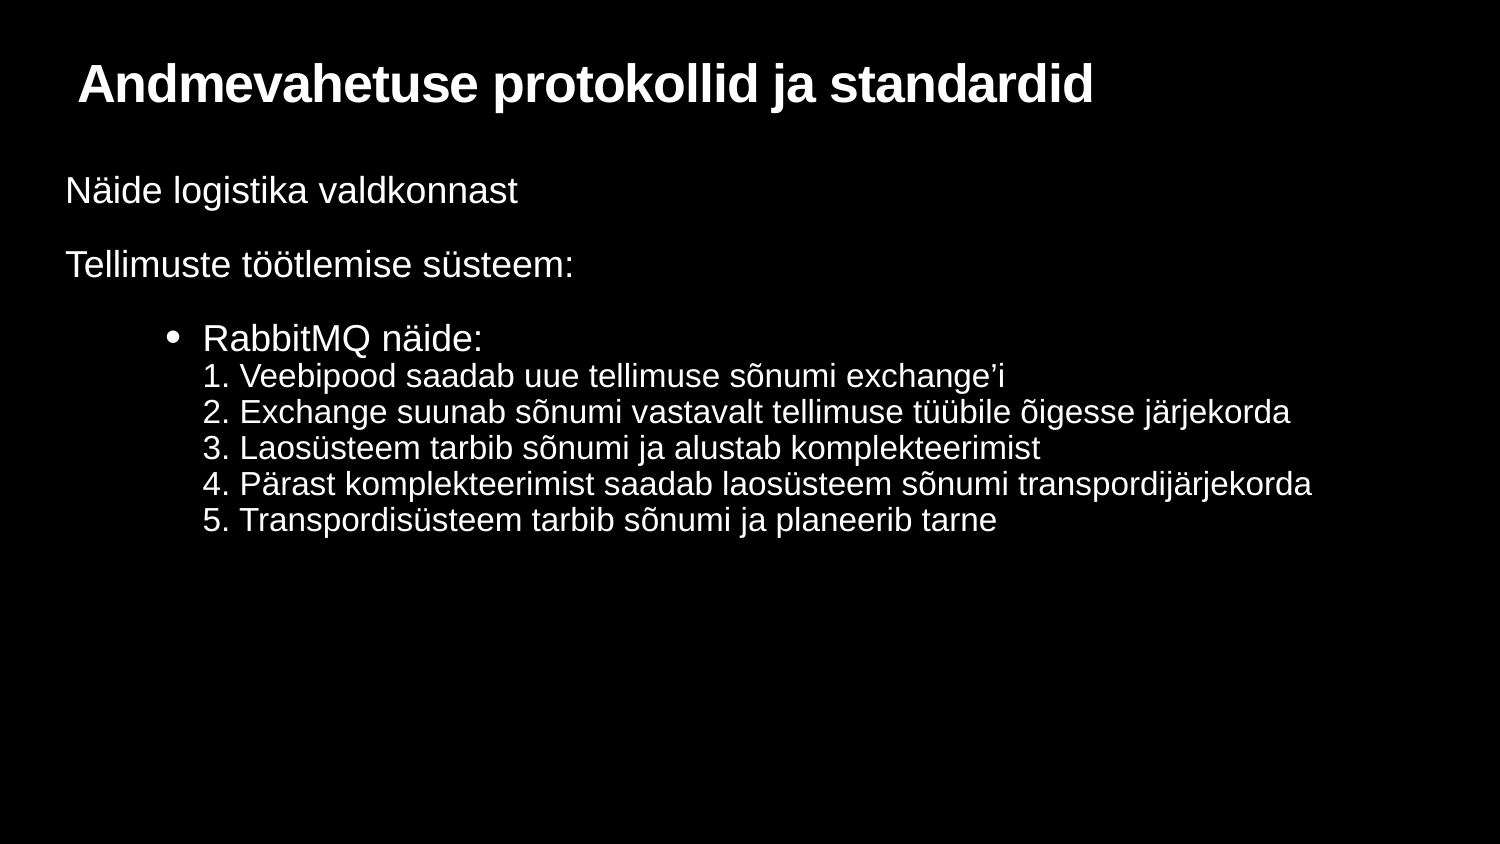

# Andmevahetuse protokollid ja standardid
Näide logistika valdkonnast
Tellimuste töötlemise süsteem:
RabbitMQ näide:
1. Veebipood saadab uue tellimuse sõnumi exchange’i
2. Exchange suunab sõnumi vastavalt tellimuse tüübile õigesse järjekorda
3. Laosüsteem tarbib sõnumi ja alustab komplekteerimist
4. Pärast komplekteerimist saadab laosüsteem sõnumi transpordijärjekorda
5. Transpordisüsteem tarbib sõnumi ja planeerib tarne